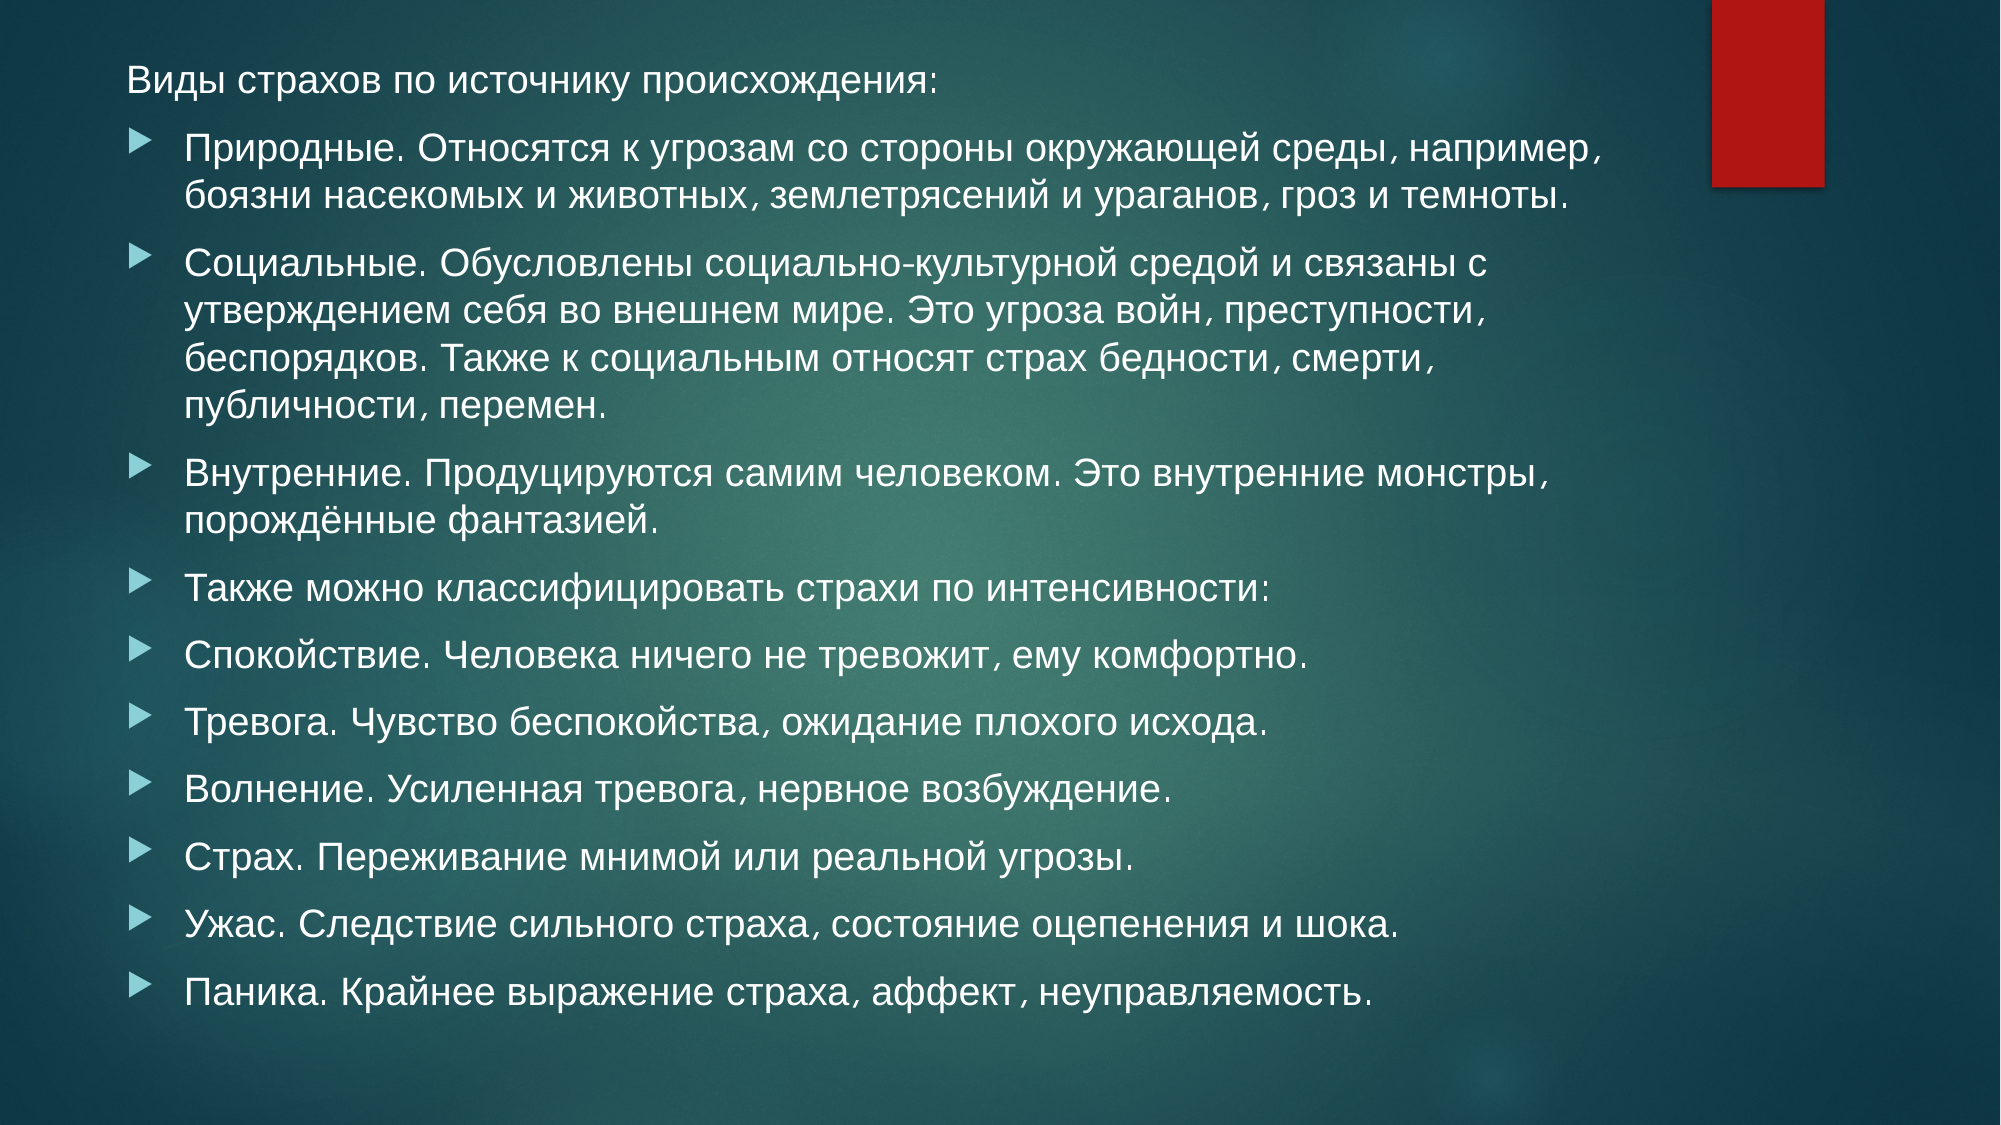

Виды страхов по источнику происхождения:
Природные. Относятся к угрозам со стороны окружающей среды, например, боязни насекомых и животных, землетрясений и ураганов, гроз и темноты.
Социальные. Обусловлены социально-культурной средой и связаны с утверждением себя во внешнем мире. Это угроза войн, преступности, беспорядков. Также к социальным относят страх бедности, смерти, публичности, перемен.
Внутренние. Продуцируются самим человеком. Это внутренние монстры, порождённые фантазией.
Также можно классифицировать страхи по интенсивности:
Спокойствие. Человека ничего не тревожит, ему комфортно.
Тревога. Чувство беспокойства, ожидание плохого исхода.
Волнение. Усиленная тревога, нервное возбуждение.
Страх. Переживание мнимой или реальной угрозы.
Ужас. Следствие сильного страха, состояние оцепенения и шока.
Паника. Крайнее выражение страха, аффект, неуправляемость.

#